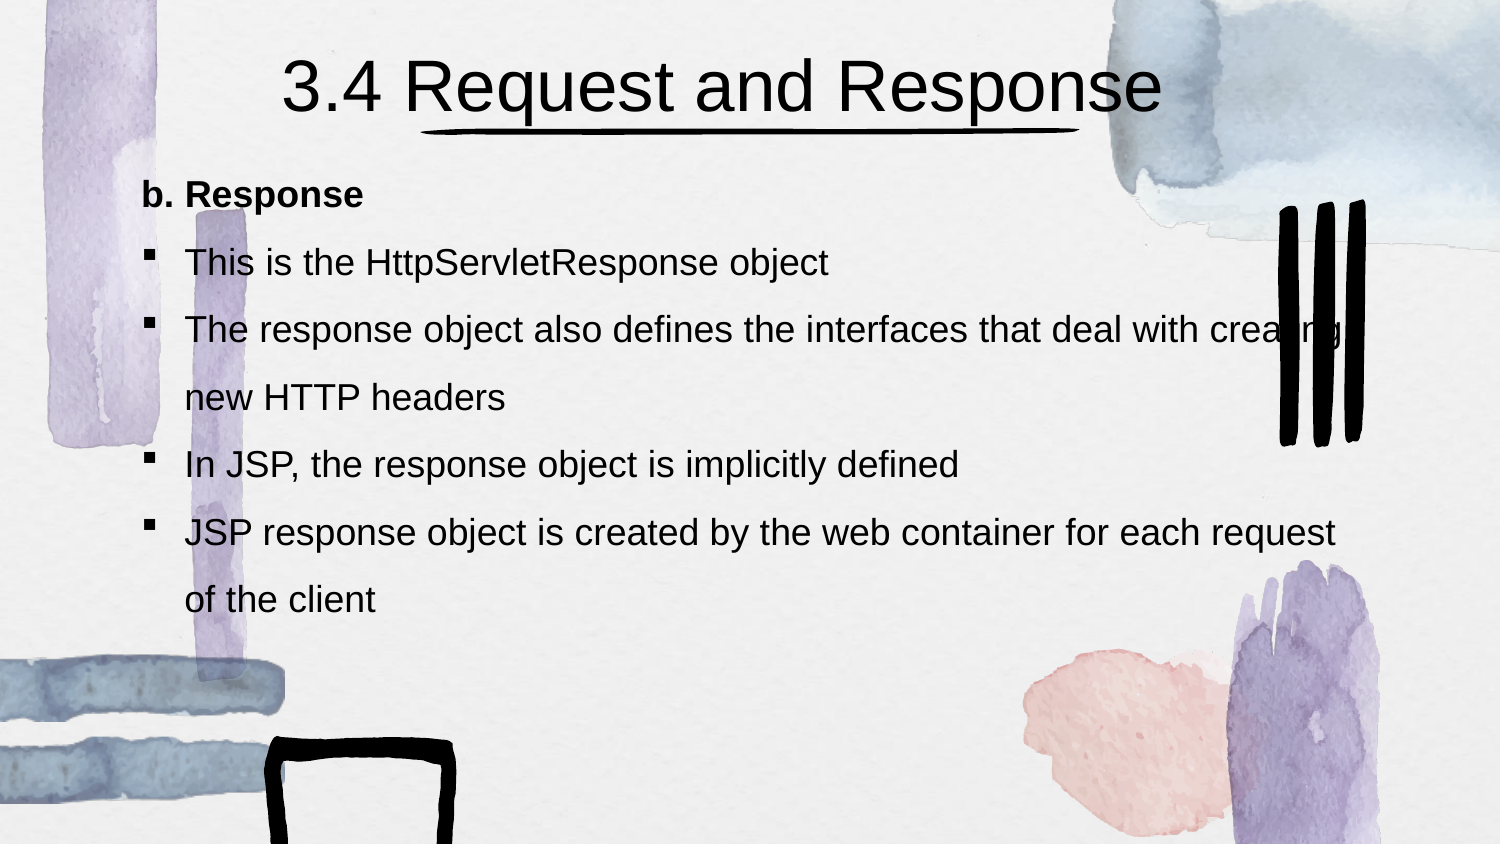

# 3.4 Request and Response

b. Response
This is the HttpServletResponse object
The response object also defines the interfaces that deal with creating new HTTP headers
In JSP, the response object is implicitly defined
JSP response object is created by the web container for each request of the client